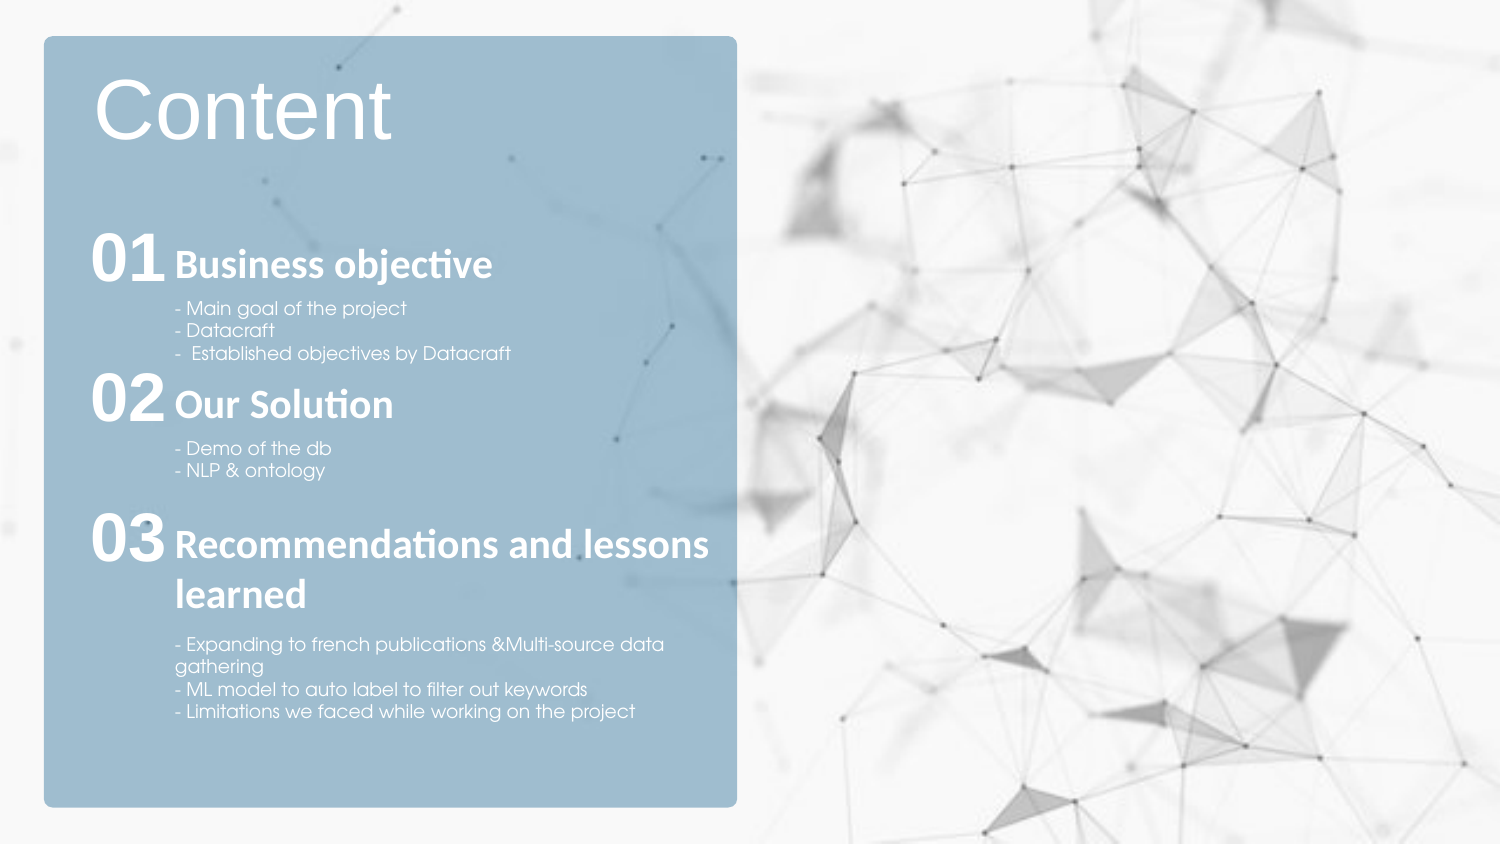

Content
01
Business objective
- Main goal of the project
- Datacraft
-  Established objectives by Datacraft
02
Our Solution
- Demo of the db
- NLP & ontology

03
Recommendations and lessons learned
- Expanding to french publications &Multi-source data gathering
- ML model to auto label to filter out keywords
- Limitations we faced while working on the project